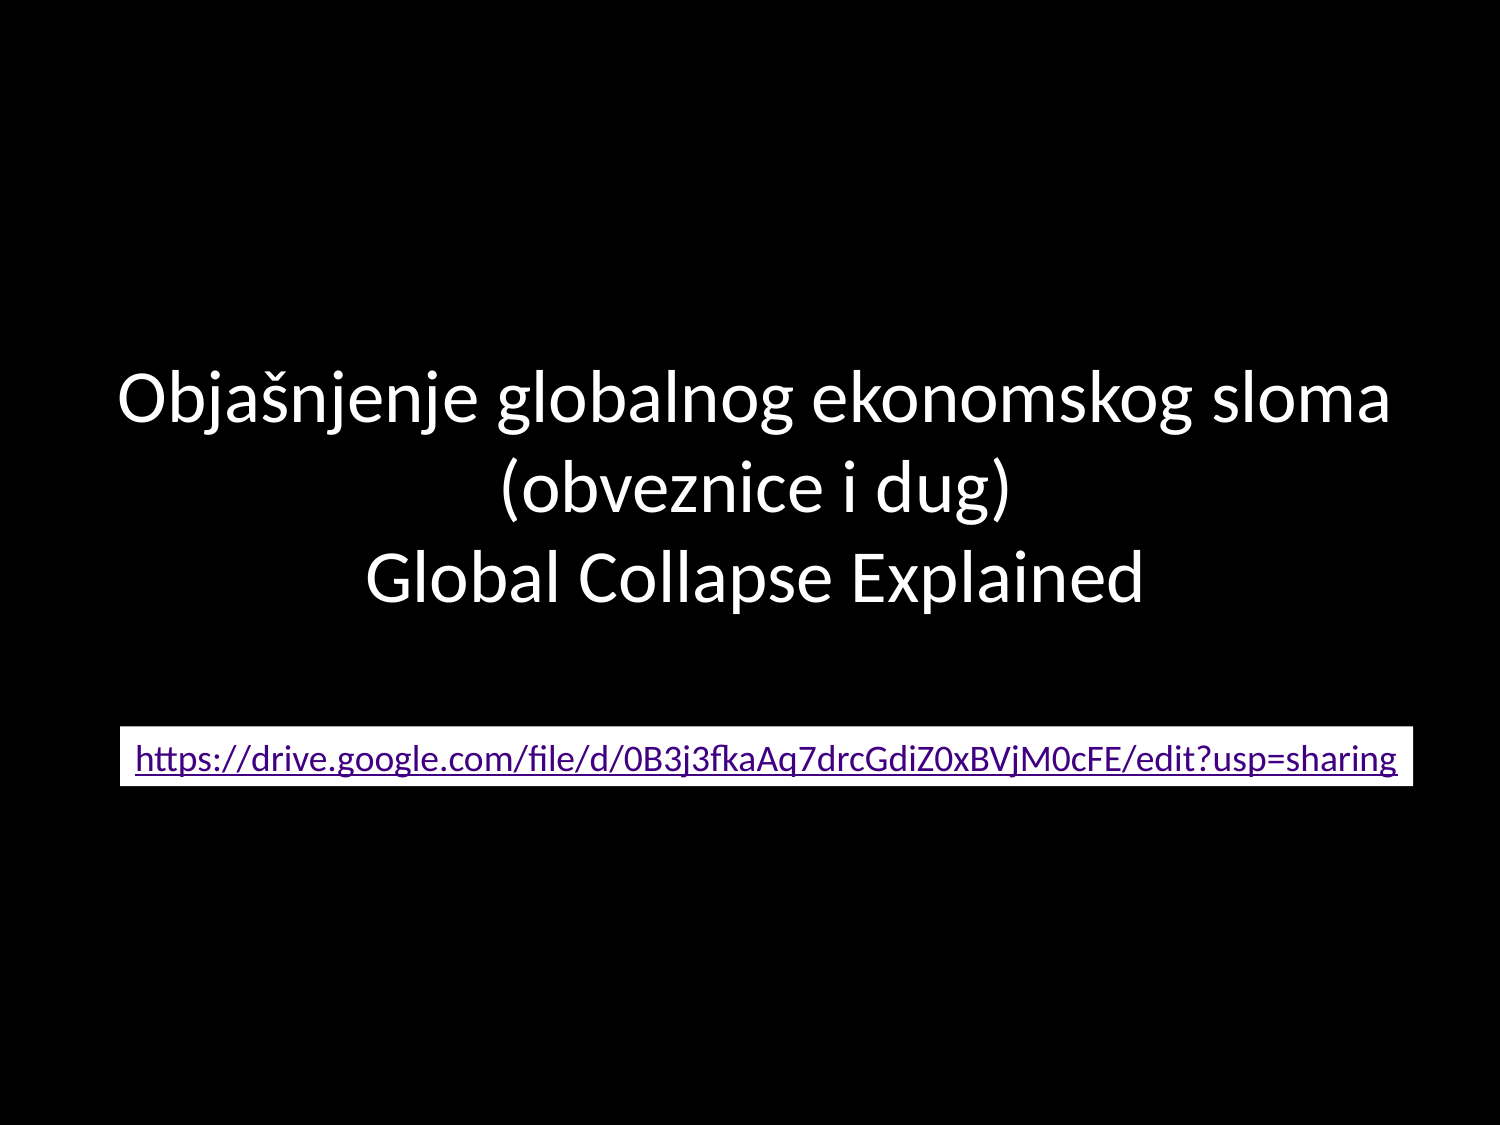

Objašnjenje globalnog ekonomskog sloma (obveznice i dug)
Global Collapse Explained
https://drive.google.com/file/d/0B3j3fkaAq7drcGdiZ0xBVjM0cFE/edit?usp=sharing